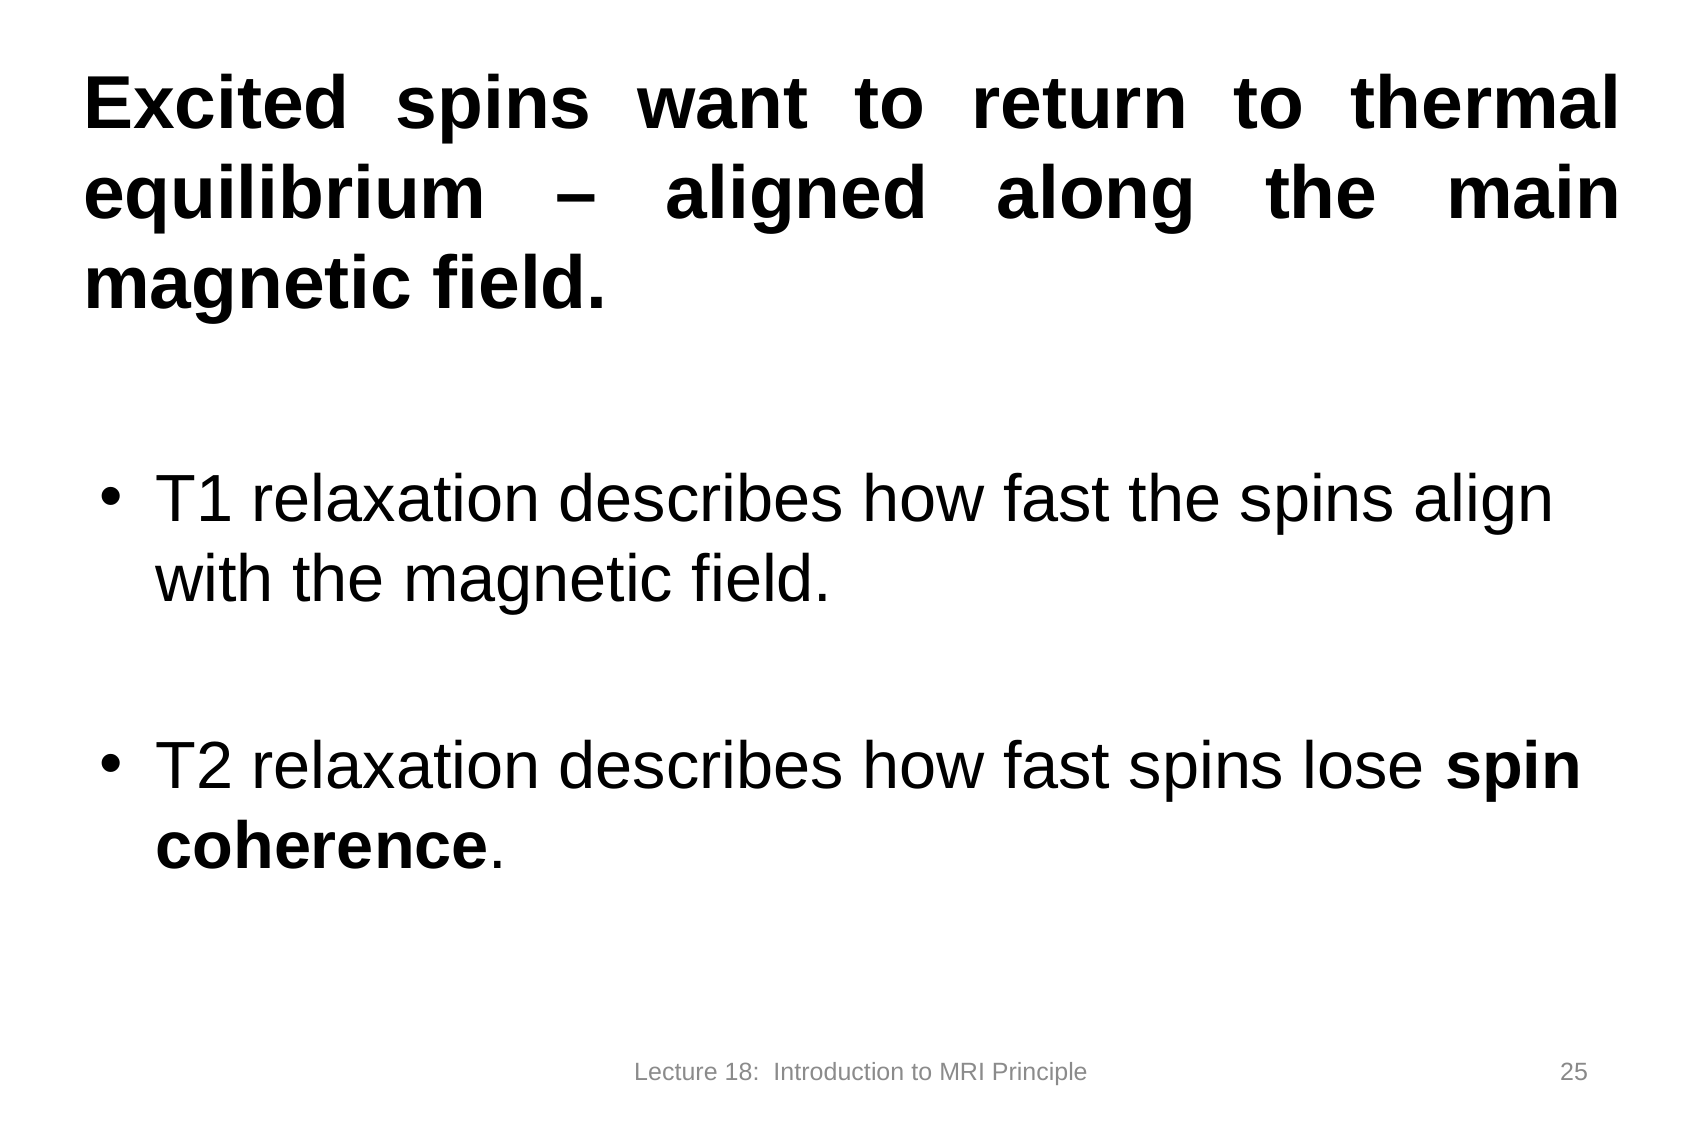

# Excited spins want to return to thermal equilibrium – aligned along the main magnetic field.

T1 relaxation describes how fast the spins align with the magnetic field.

T2 relaxation describes how fast spins lose spin coherence.
Lecture 18:  Introduction to MRI Principle
25